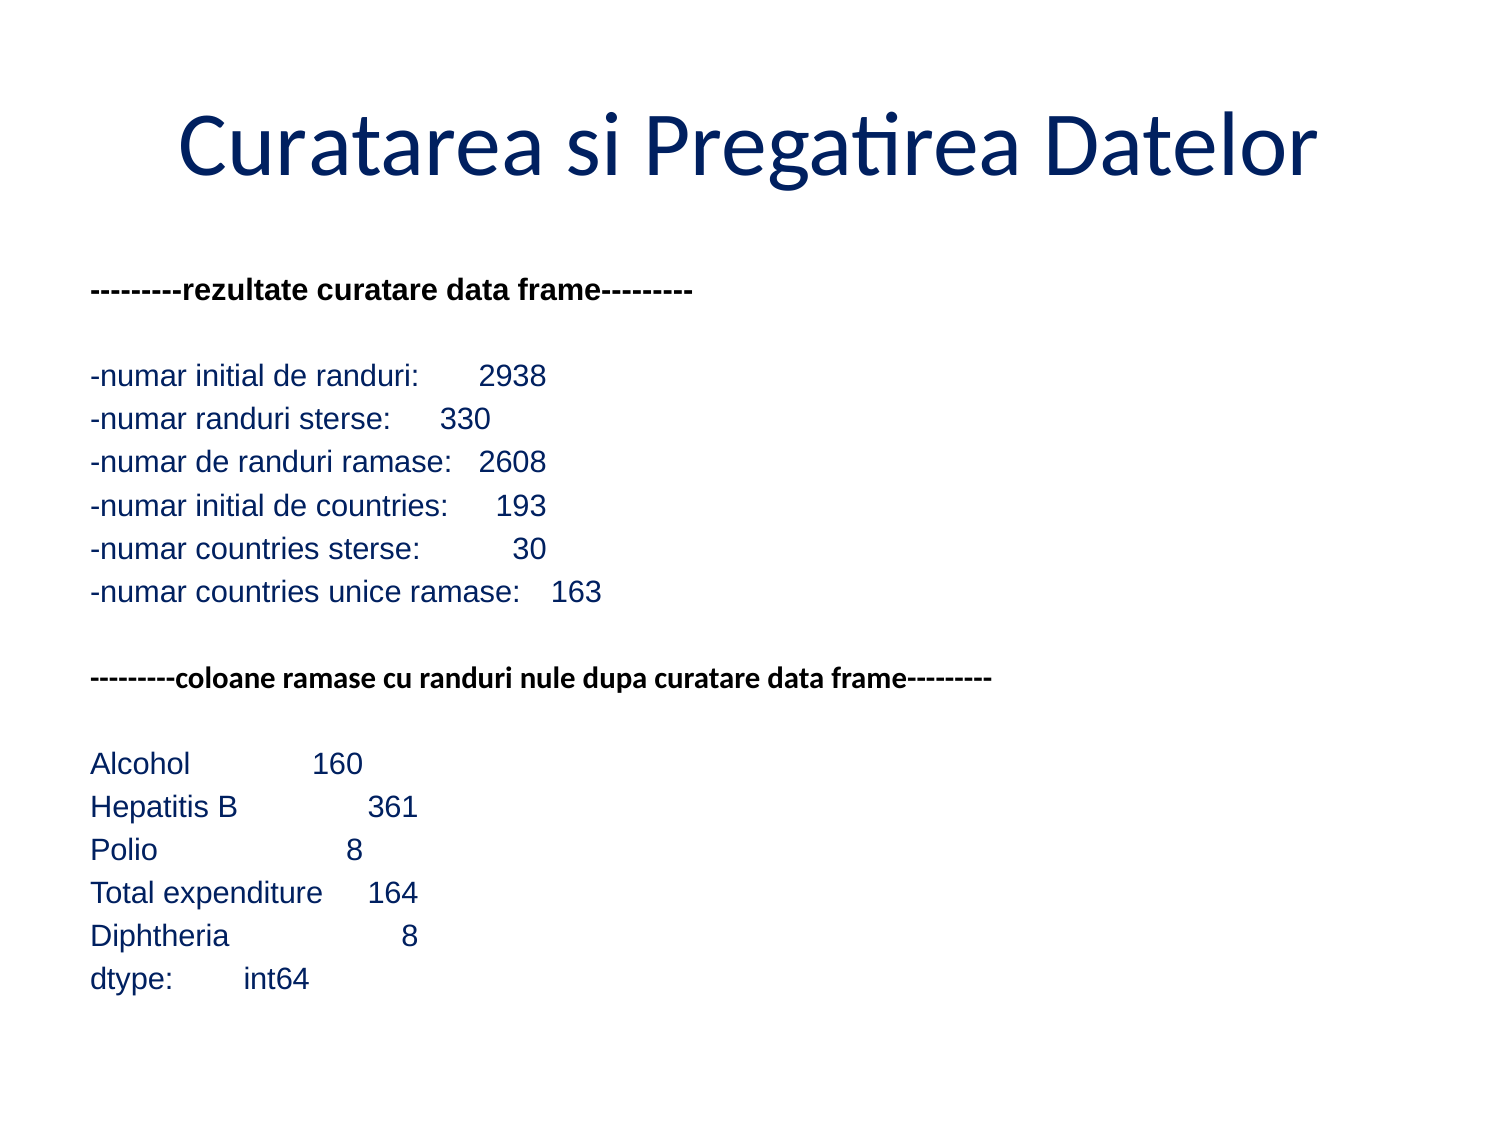

# Curatarea si Pregatirea Datelor
---------rezultate curatare data frame---------

-numar initial de randuri: 			2938
-numar randuri sterse: 			  330
-numar de randuri ramase: 		2608
-numar initial de countries: 		  193
-numar countries sterse: 			    30
-numar countries unice ramase: 	  163

---------coloane ramase cu randuri nule dupa curatare data frame---------

Alcohol              		160
Hepatitis B          	361
Polio                  		    8
Total expenditure    	164
Diphtheria             	    8
dtype: 			     int64